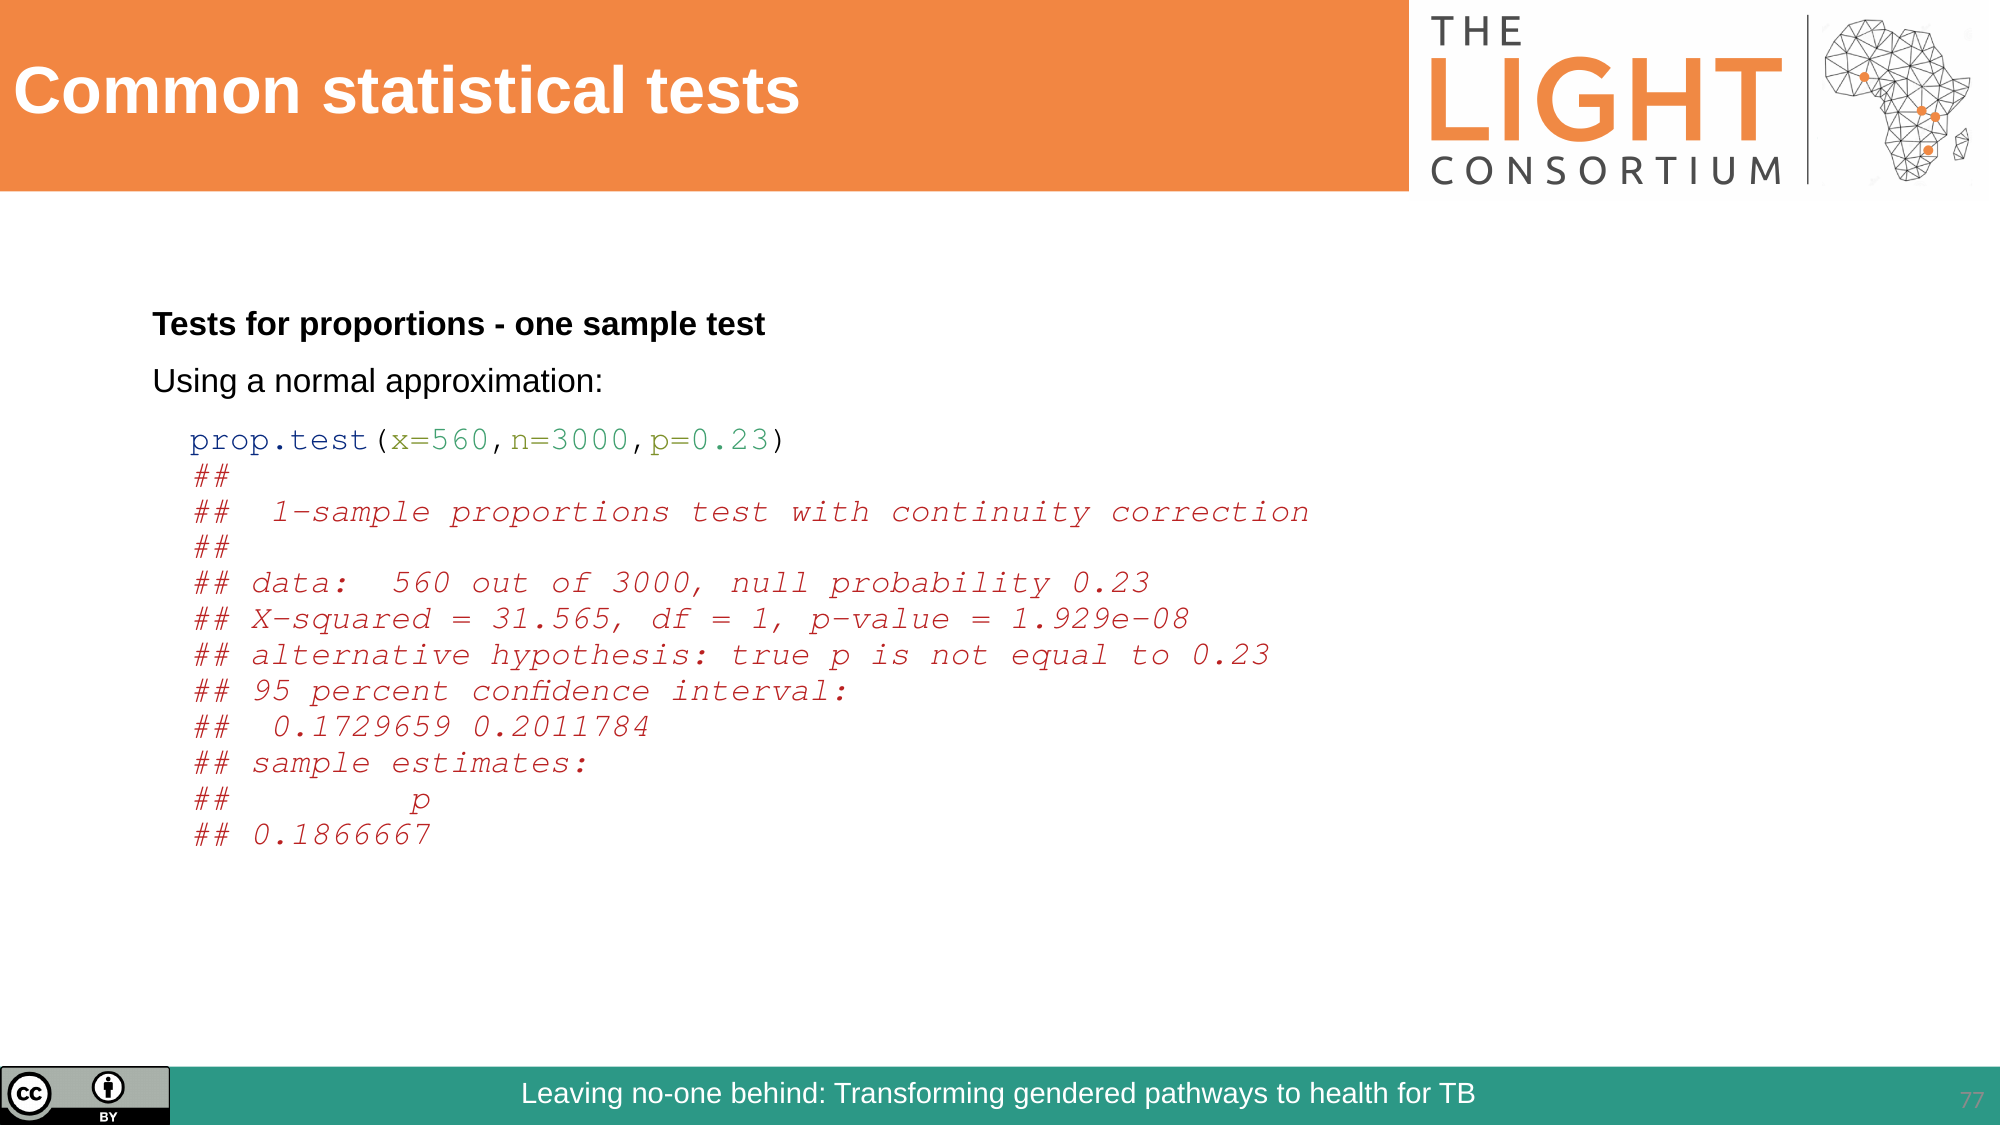

# Common statistical tests
Tests for proportions - one sample test
Using a normal approximation:
prop.test(x=560,n=3000,p=0.23)
##
##  1-sample proportions test with continuity correction
##
## data:  560 out of 3000, null probability 0.23
## X-squared = 31.565, df = 1, p-value = 1.929e-08
## alternative hypothesis: true p is not equal to 0.23
## 95 percent confidence interval:
##  0.1729659 0.2011784
## sample estimates:
##         p
## 0.1866667
77